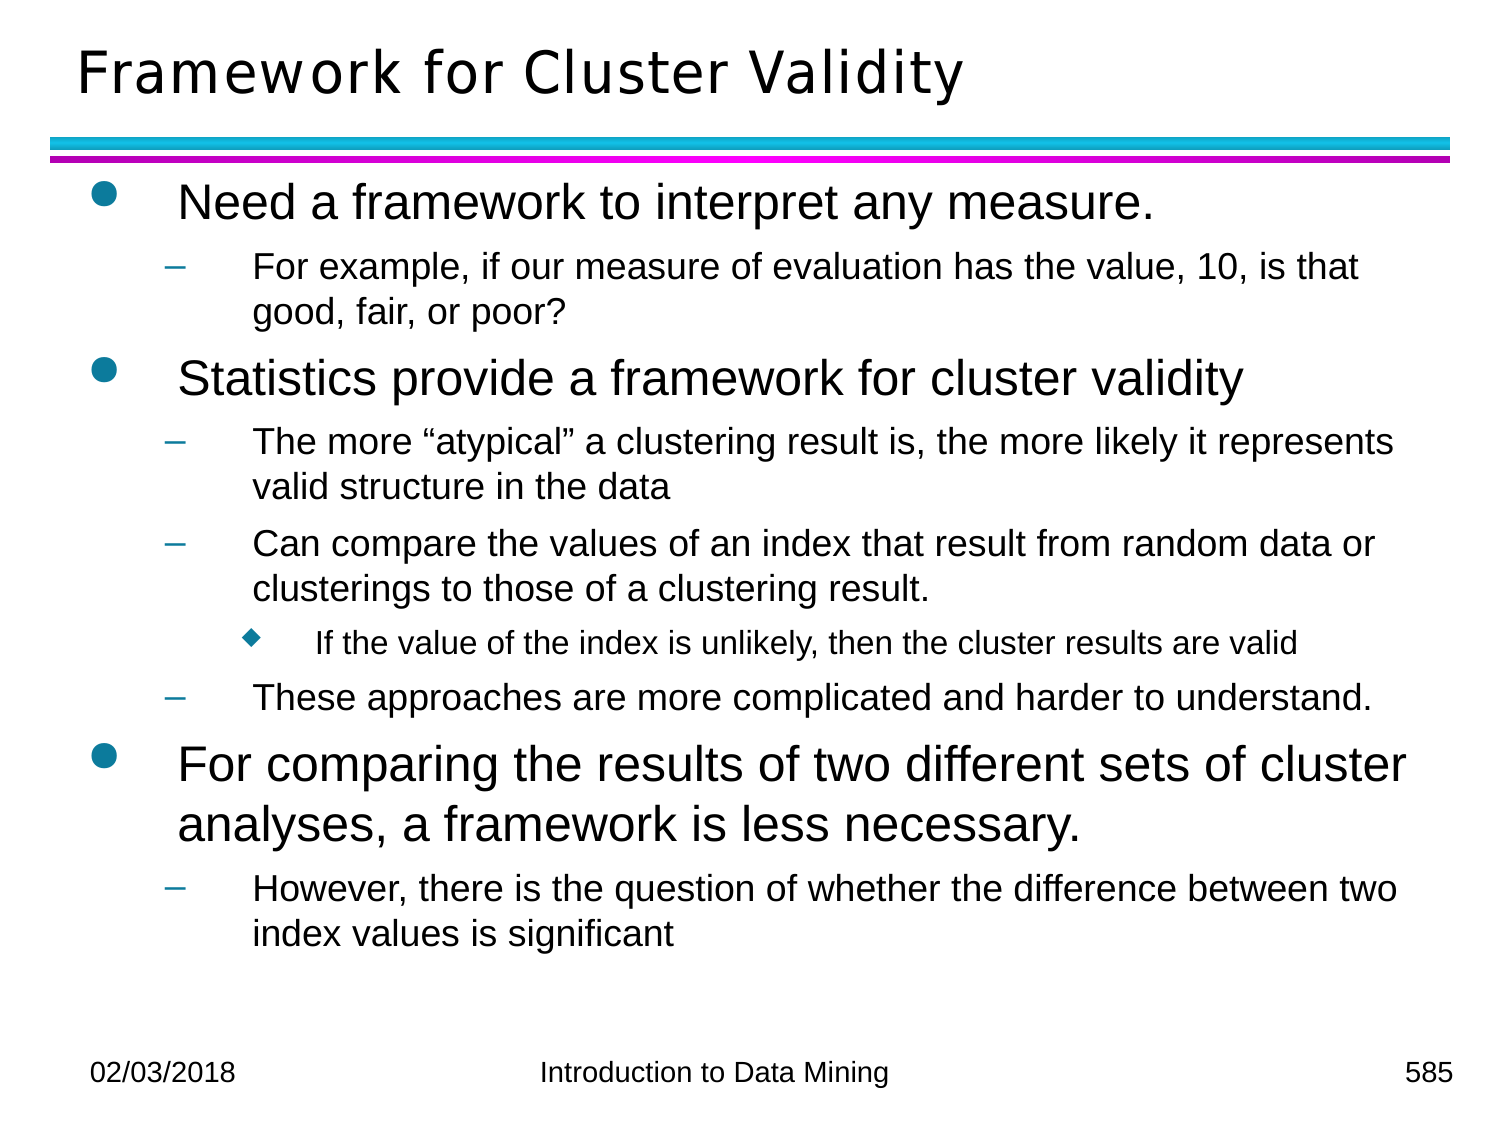

# Framework for Cluster Validity
Need a framework to interpret any measure.
For example, if our measure of evaluation has the value, 10, is that good, fair, or poor?
Statistics provide a framework for cluster validity
The more “atypical” a clustering result is, the more likely it represents valid structure in the data
Can compare the values of an index that result from random data or clusterings to those of a clustering result.
If the value of the index is unlikely, then the cluster results are valid
These approaches are more complicated and harder to understand.
For comparing the results of two different sets of cluster analyses, a framework is less necessary.
However, there is the question of whether the difference between two index values is significant